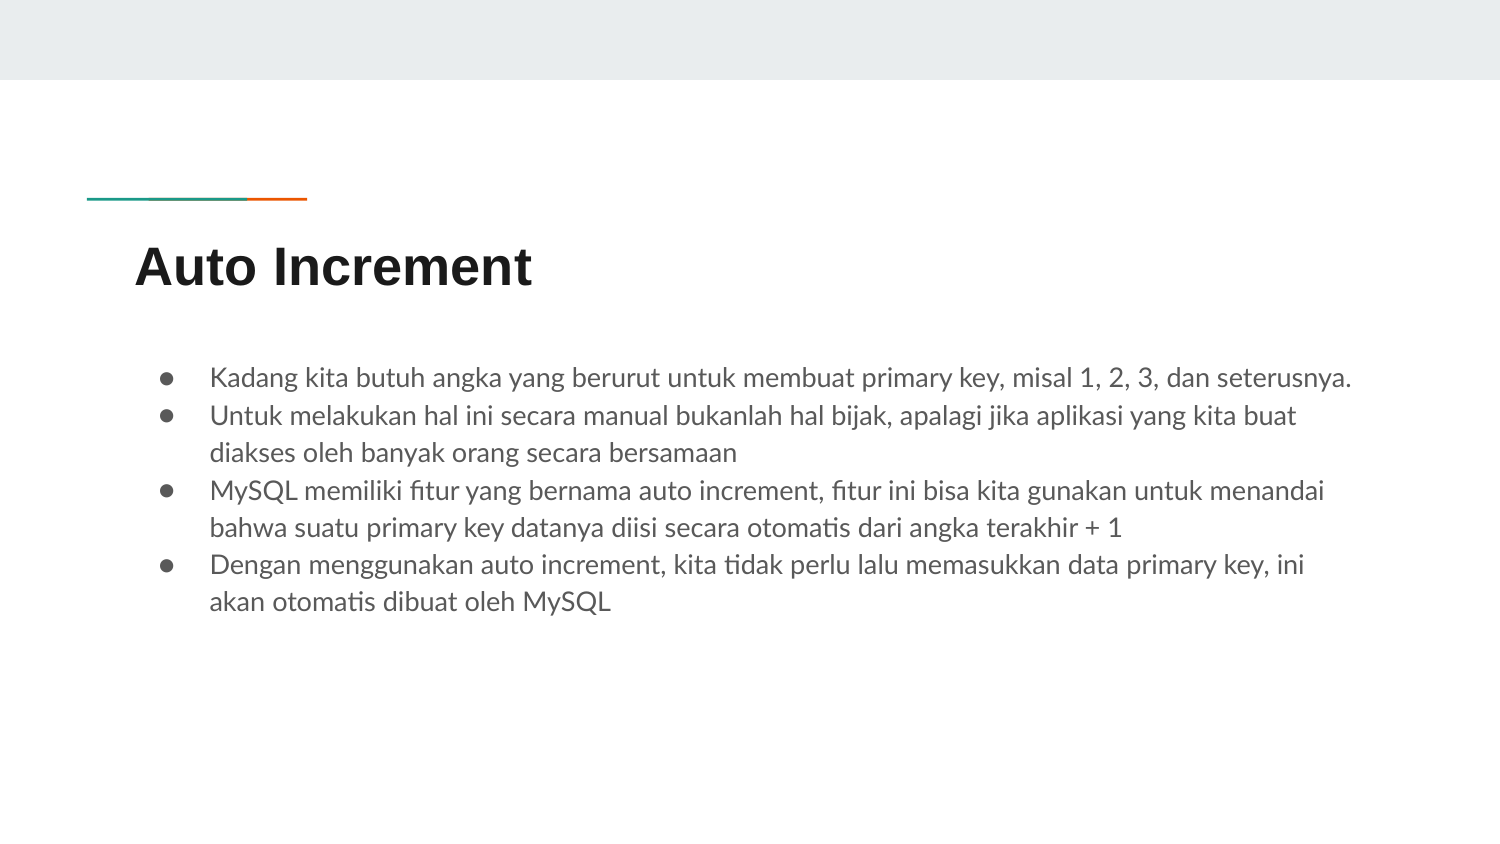

# Auto Increment
Kadang kita butuh angka yang berurut untuk membuat primary key, misal 1, 2, 3, dan seterusnya.
Untuk melakukan hal ini secara manual bukanlah hal bijak, apalagi jika aplikasi yang kita buat diakses oleh banyak orang secara bersamaan
MySQL memiliki fitur yang bernama auto increment, fitur ini bisa kita gunakan untuk menandai bahwa suatu primary key datanya diisi secara otomatis dari angka terakhir + 1
Dengan menggunakan auto increment, kita tidak perlu lalu memasukkan data primary key, ini akan otomatis dibuat oleh MySQL